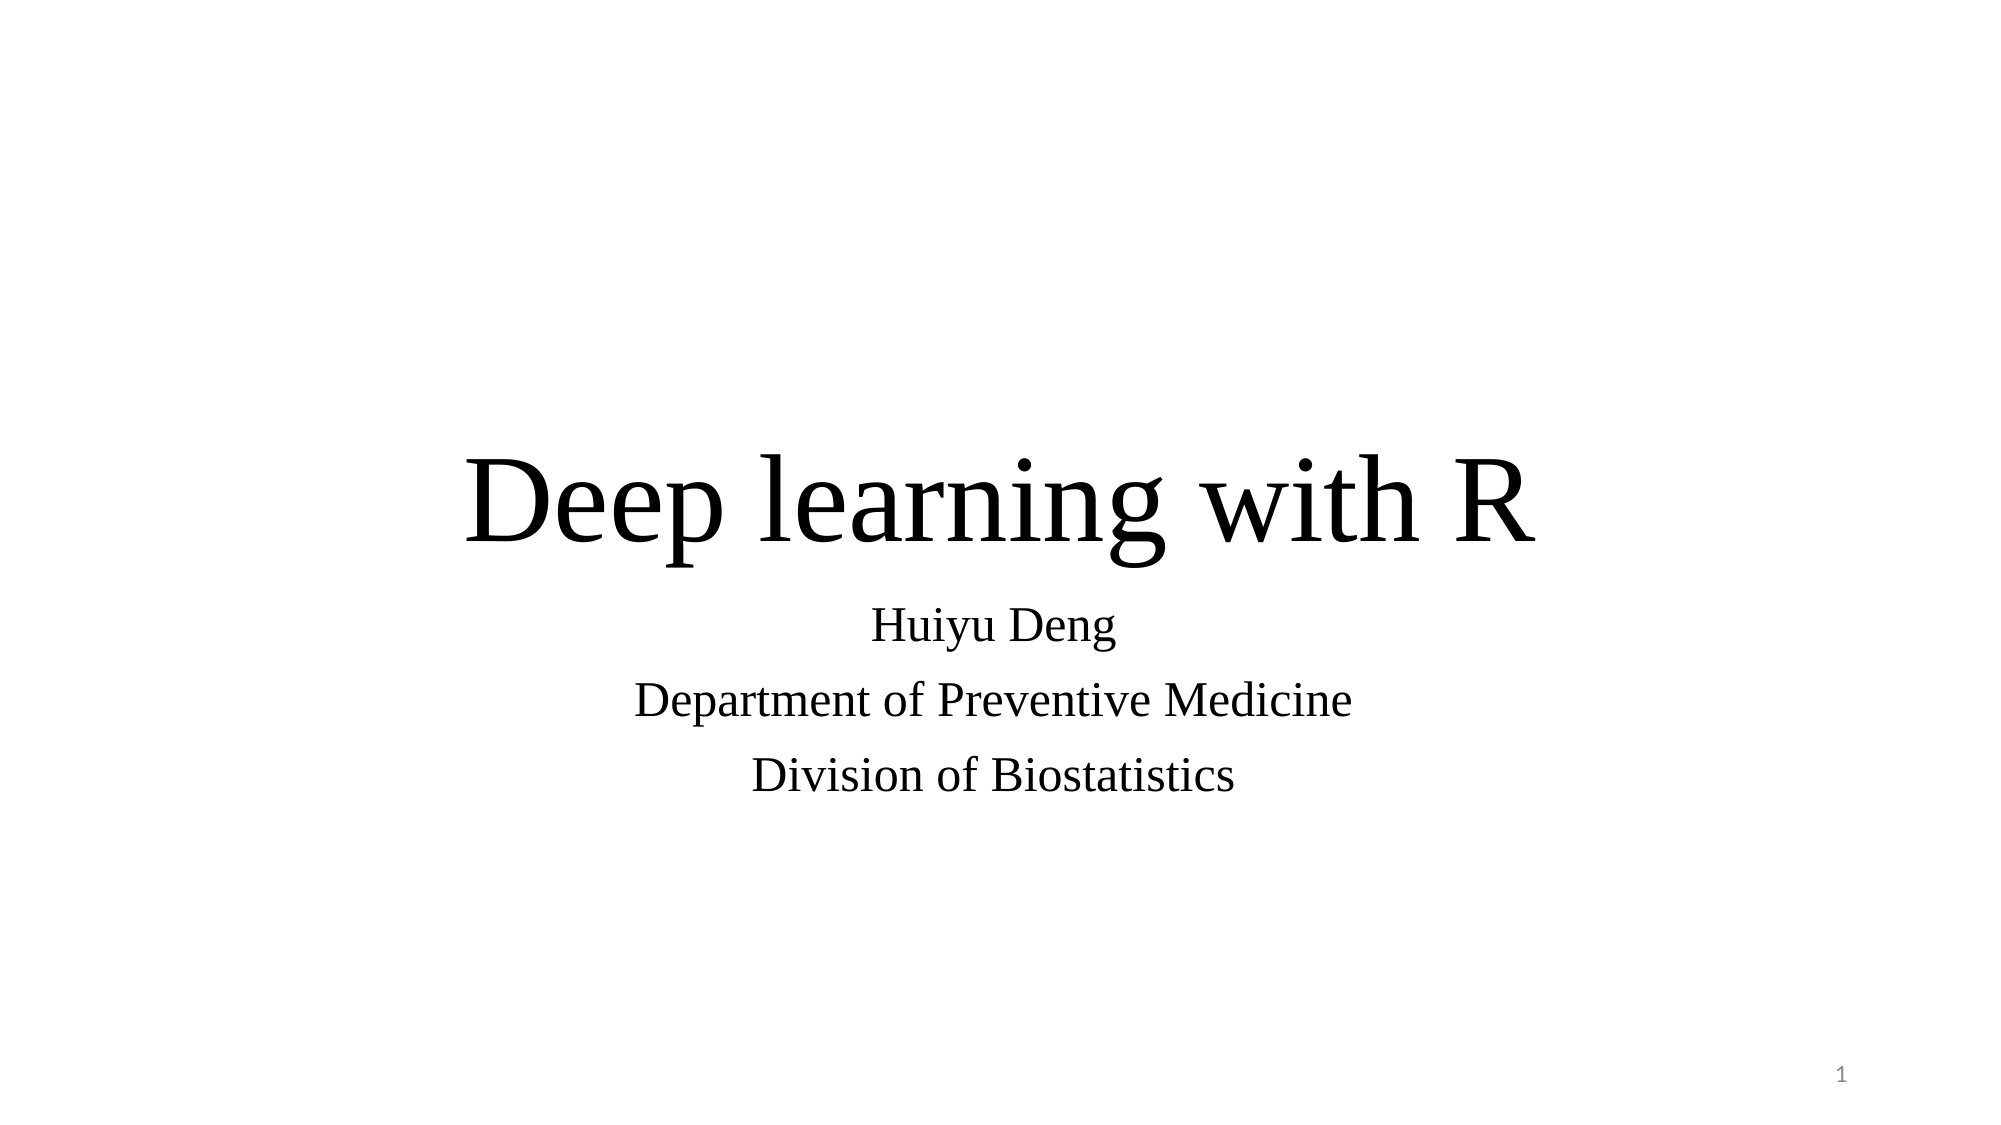

# Deep learning with R
Huiyu Deng
Department of Preventive Medicine
Division of Biostatistics
1